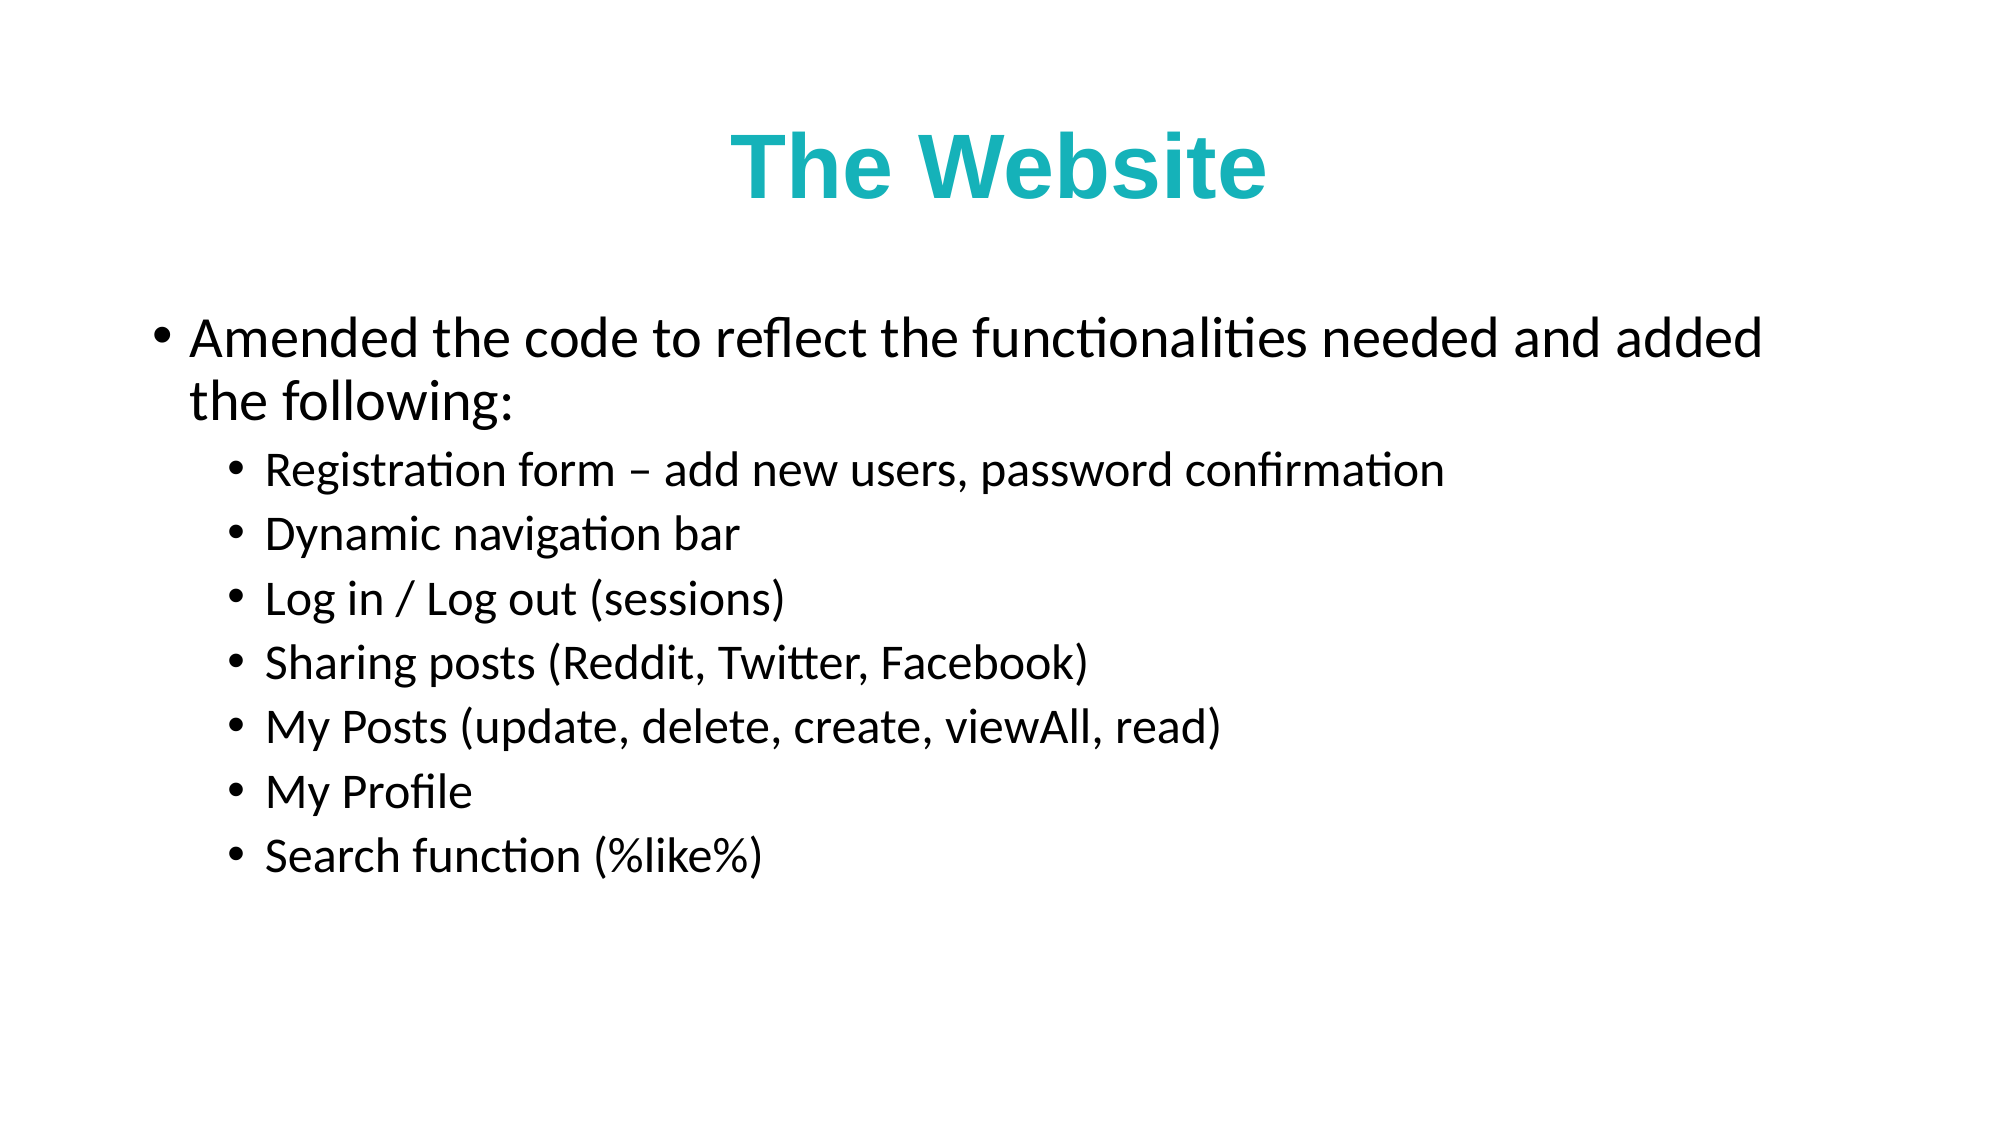

# The Website
Amended the code to reflect the functionalities needed and added the following:
Registration form – add new users, password confirmation
Dynamic navigation bar
Log in / Log out (sessions)
Sharing posts (Reddit, Twitter, Facebook)
My Posts (update, delete, create, viewAll, read)
My Profile
Search function (%like%)